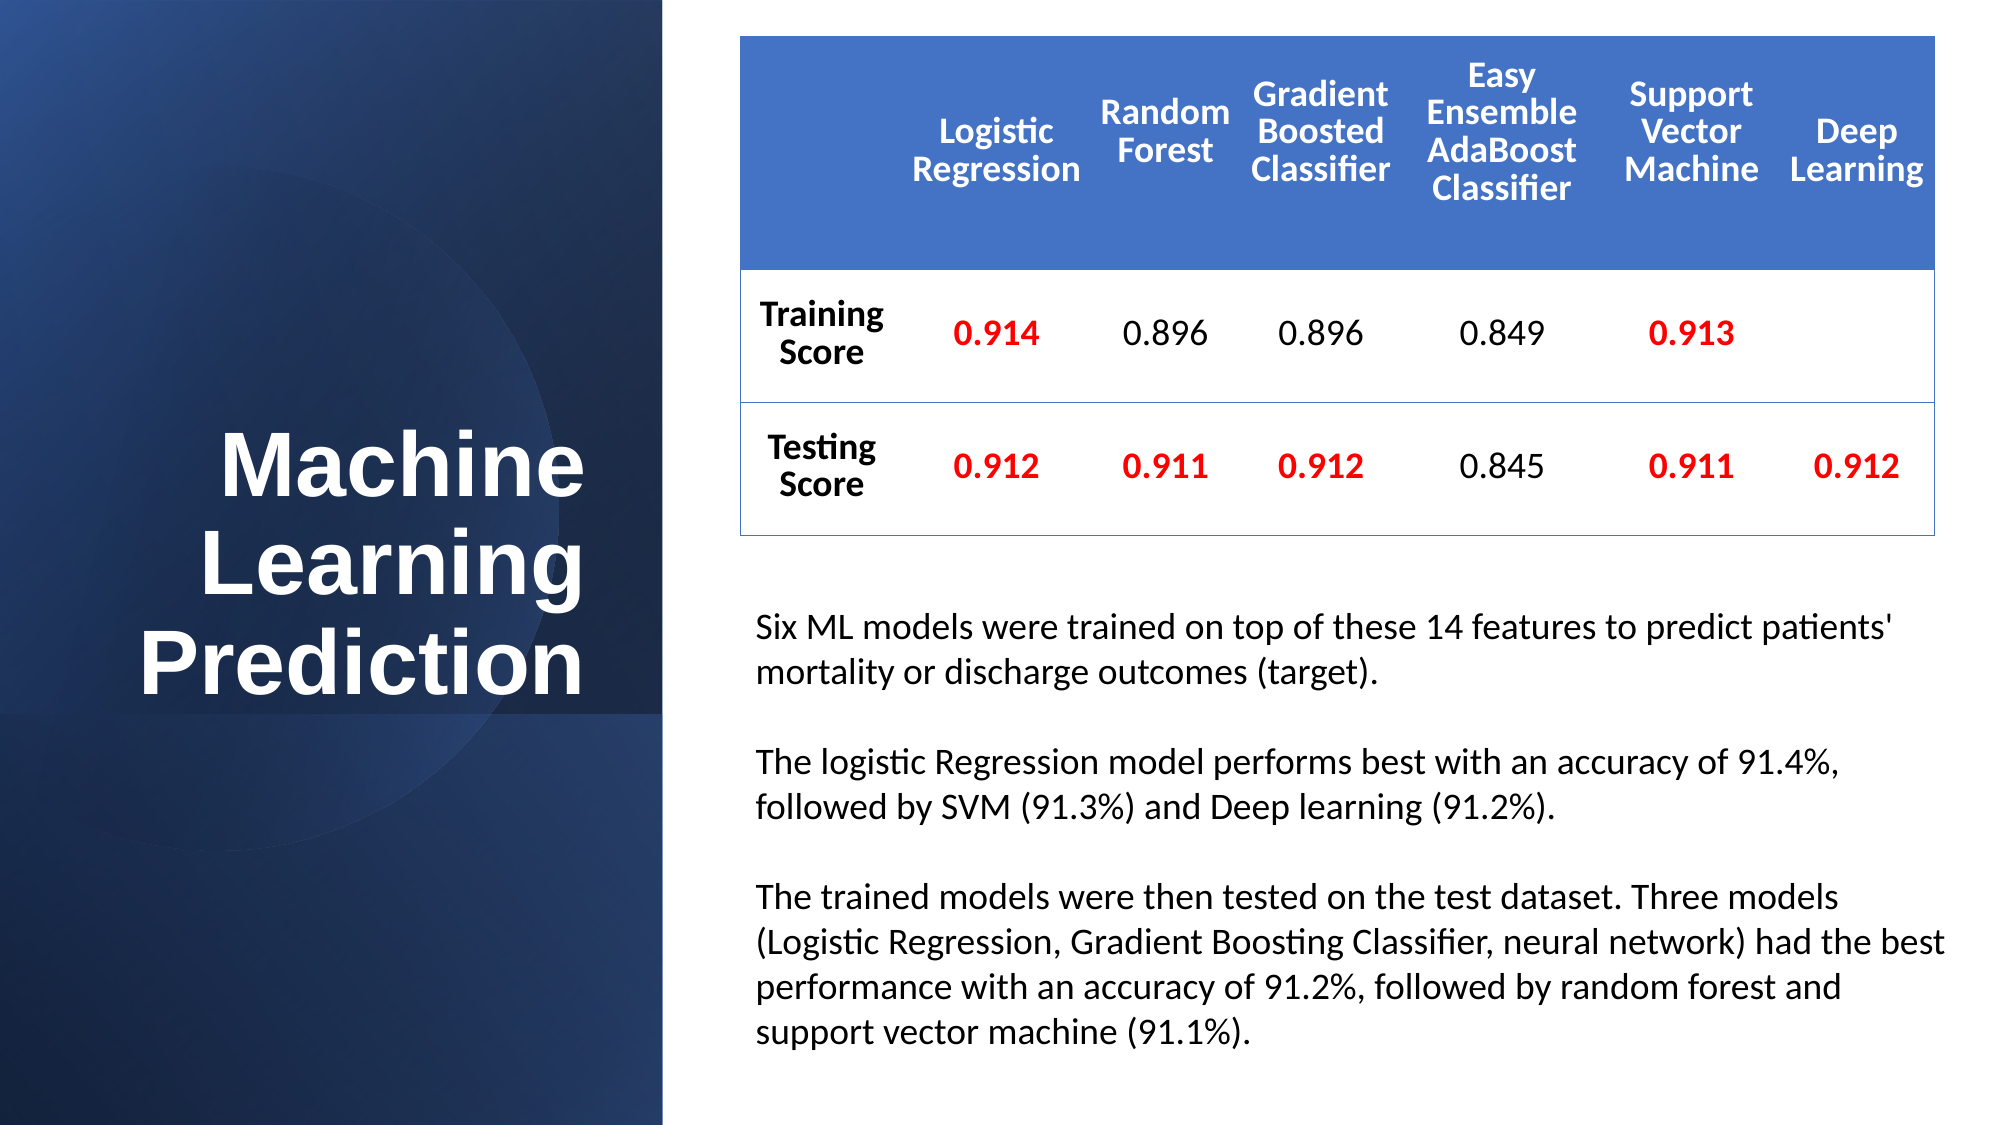

|  | Logistic Regression | Random Forest | Gradient Boosted Classifier | Easy Ensemble AdaBoost Classifier | Support Vector Machine | Deep Learning |
| --- | --- | --- | --- | --- | --- | --- |
| Training Score | 0.914 | 0.896 | 0.896 | 0.849 | 0.913 |  |
| Testing Score | 0.912 | 0.911 | 0.912 | 0.845 | 0.911 | 0.912 |

# Machine Learning Prediction

Six ML models were trained on top of these 14 features to predict patients' mortality or discharge outcomes (target).

The logistic Regression model performs best with an accuracy of 91.4%, followed by SVM (91.3%) and Deep learning (91.2%).

The trained models were then tested on the test dataset. Three models (Logistic Regression, Gradient Boosting Classifier, neural network) had the best performance with an accuracy of 91.2%, followed by random forest and support vector machine (91.1%).